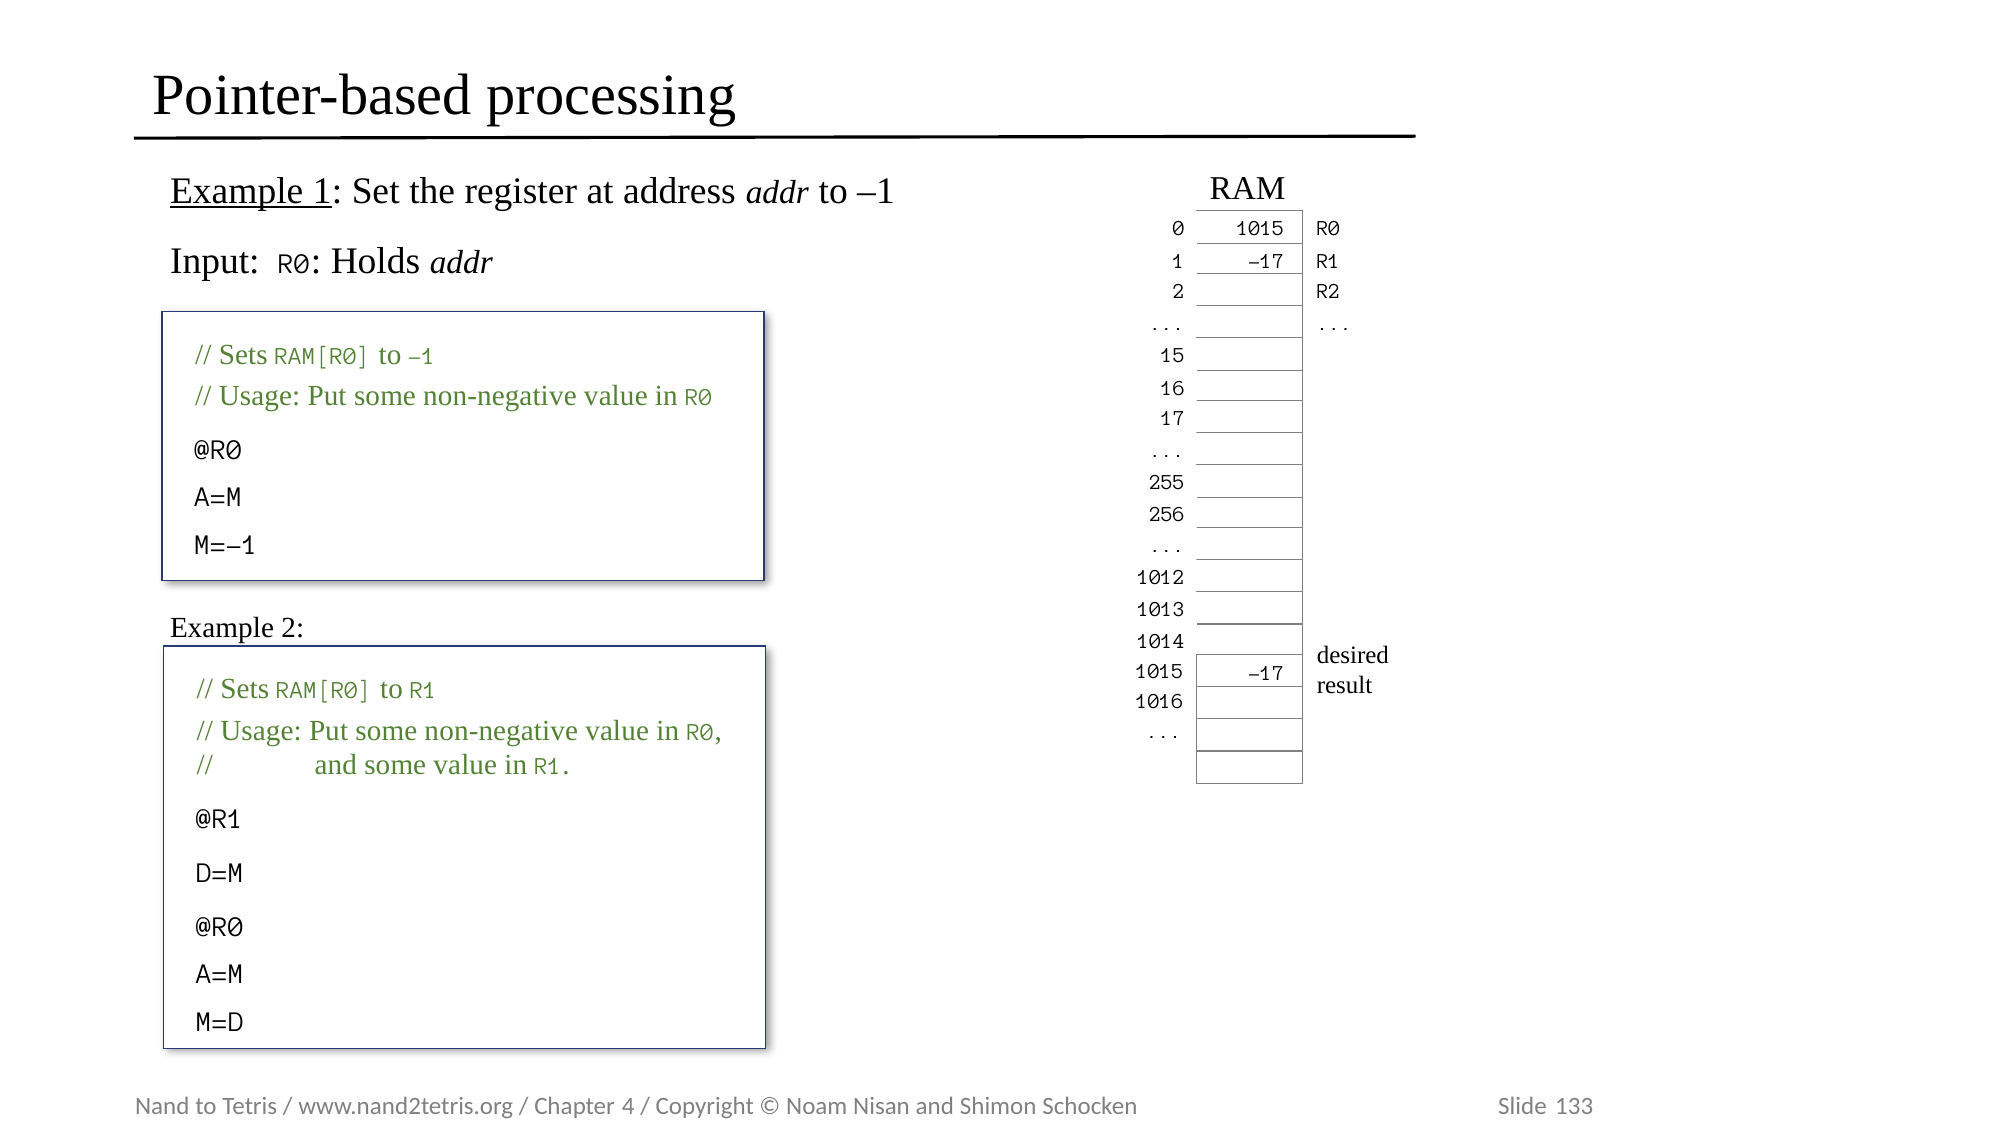

# Pointer-based processing
Example 1: Set the register at address addr to –1
Input:  R0: Holds addr

RAM
0
1015
R0
1
-17
R1
2

R2
...

...
15

16

17

...

255

256

...

1012

1013

1014

1015
 -17

// Sets RAM[R0] to –1
// Usage: Put some non-negative value in R0
@R0
A=M
M=-1
Example 2:
desired result
// Sets RAM[R0] to R1
// Usage: Put some non-negative value in R0,
//              and some value in R1.
@R1
D=M
@R0
A=M
M=D
1016
...